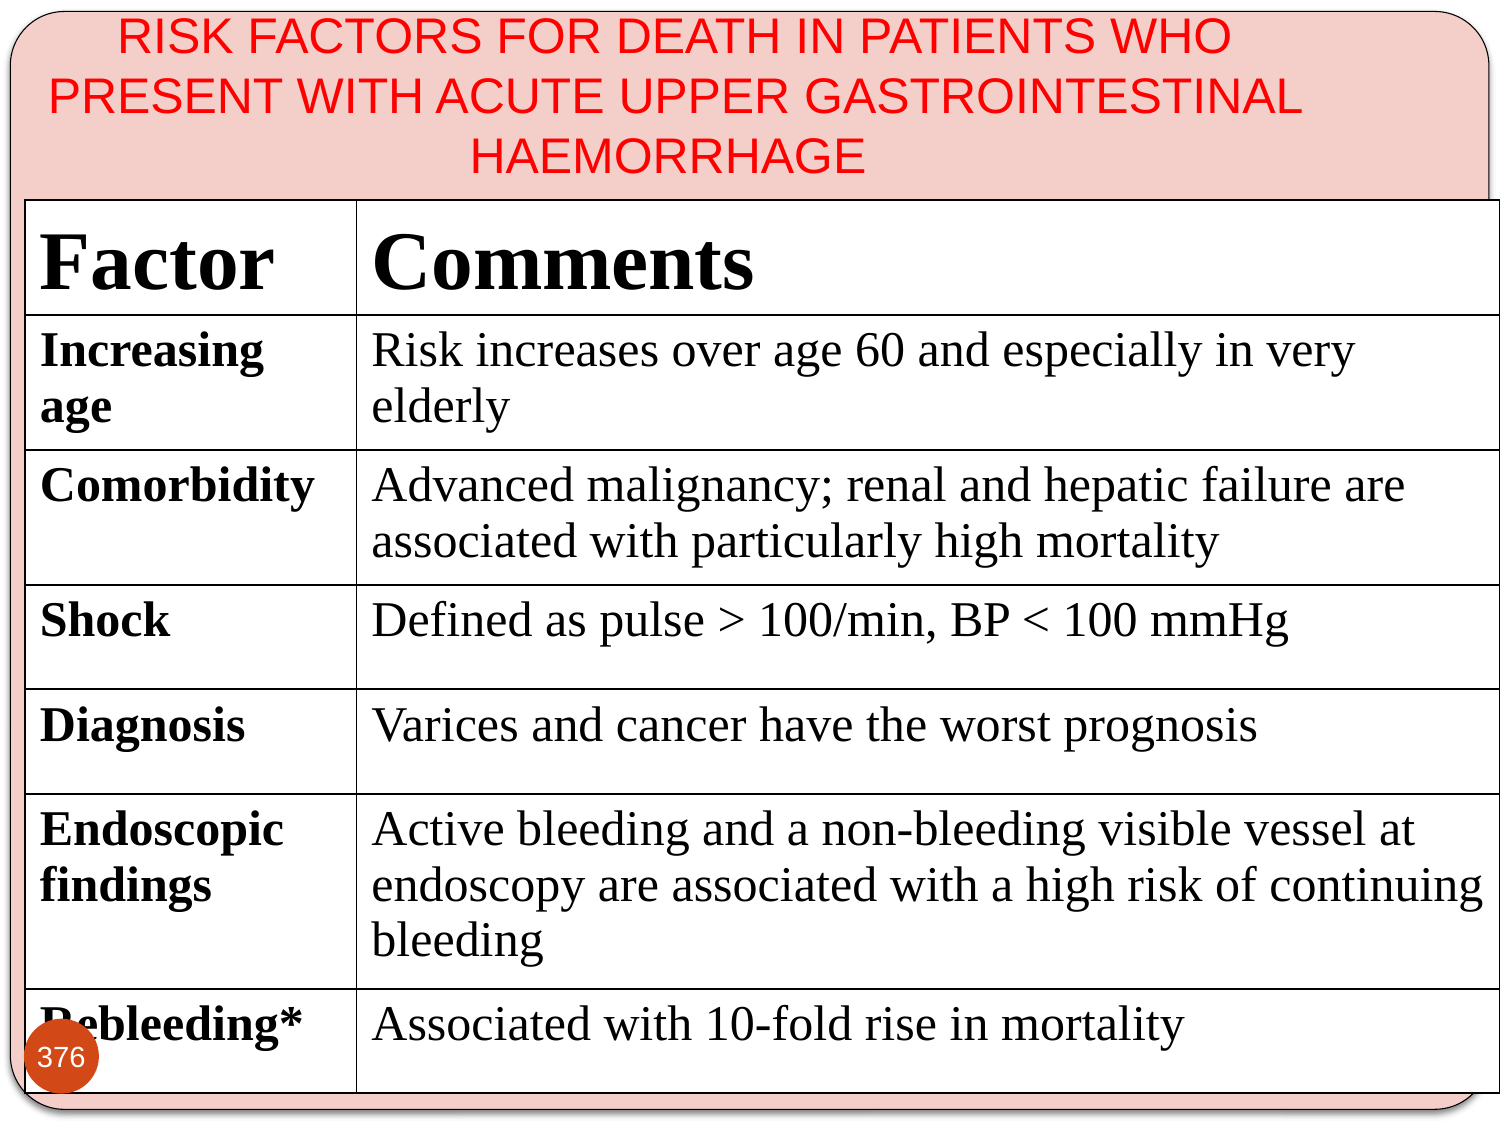

RISK FACTORS FOR DEATH IN PATIENTS WHO PRESENT WITH ACUTE UPPER GASTROINTESTINAL HAEMORRHAGE
| Factor | Comments |
| --- | --- |
| Increasing age | Risk increases over age 60 and especially in very elderly |
| Comorbidity | Advanced malignancy; renal and hepatic failure are associated with particularly high mortality |
| Shock | Defined as pulse > 100/min, BP < 100 mmHg |
| Diagnosis | Varices and cancer have the worst prognosis |
| Endoscopic findings | Active bleeding and a non-bleeding visible vessel at endoscopy are associated with a high risk of continuing bleeding |
| Rebleeding\* | Associated with 10-fold rise in mortality |
376